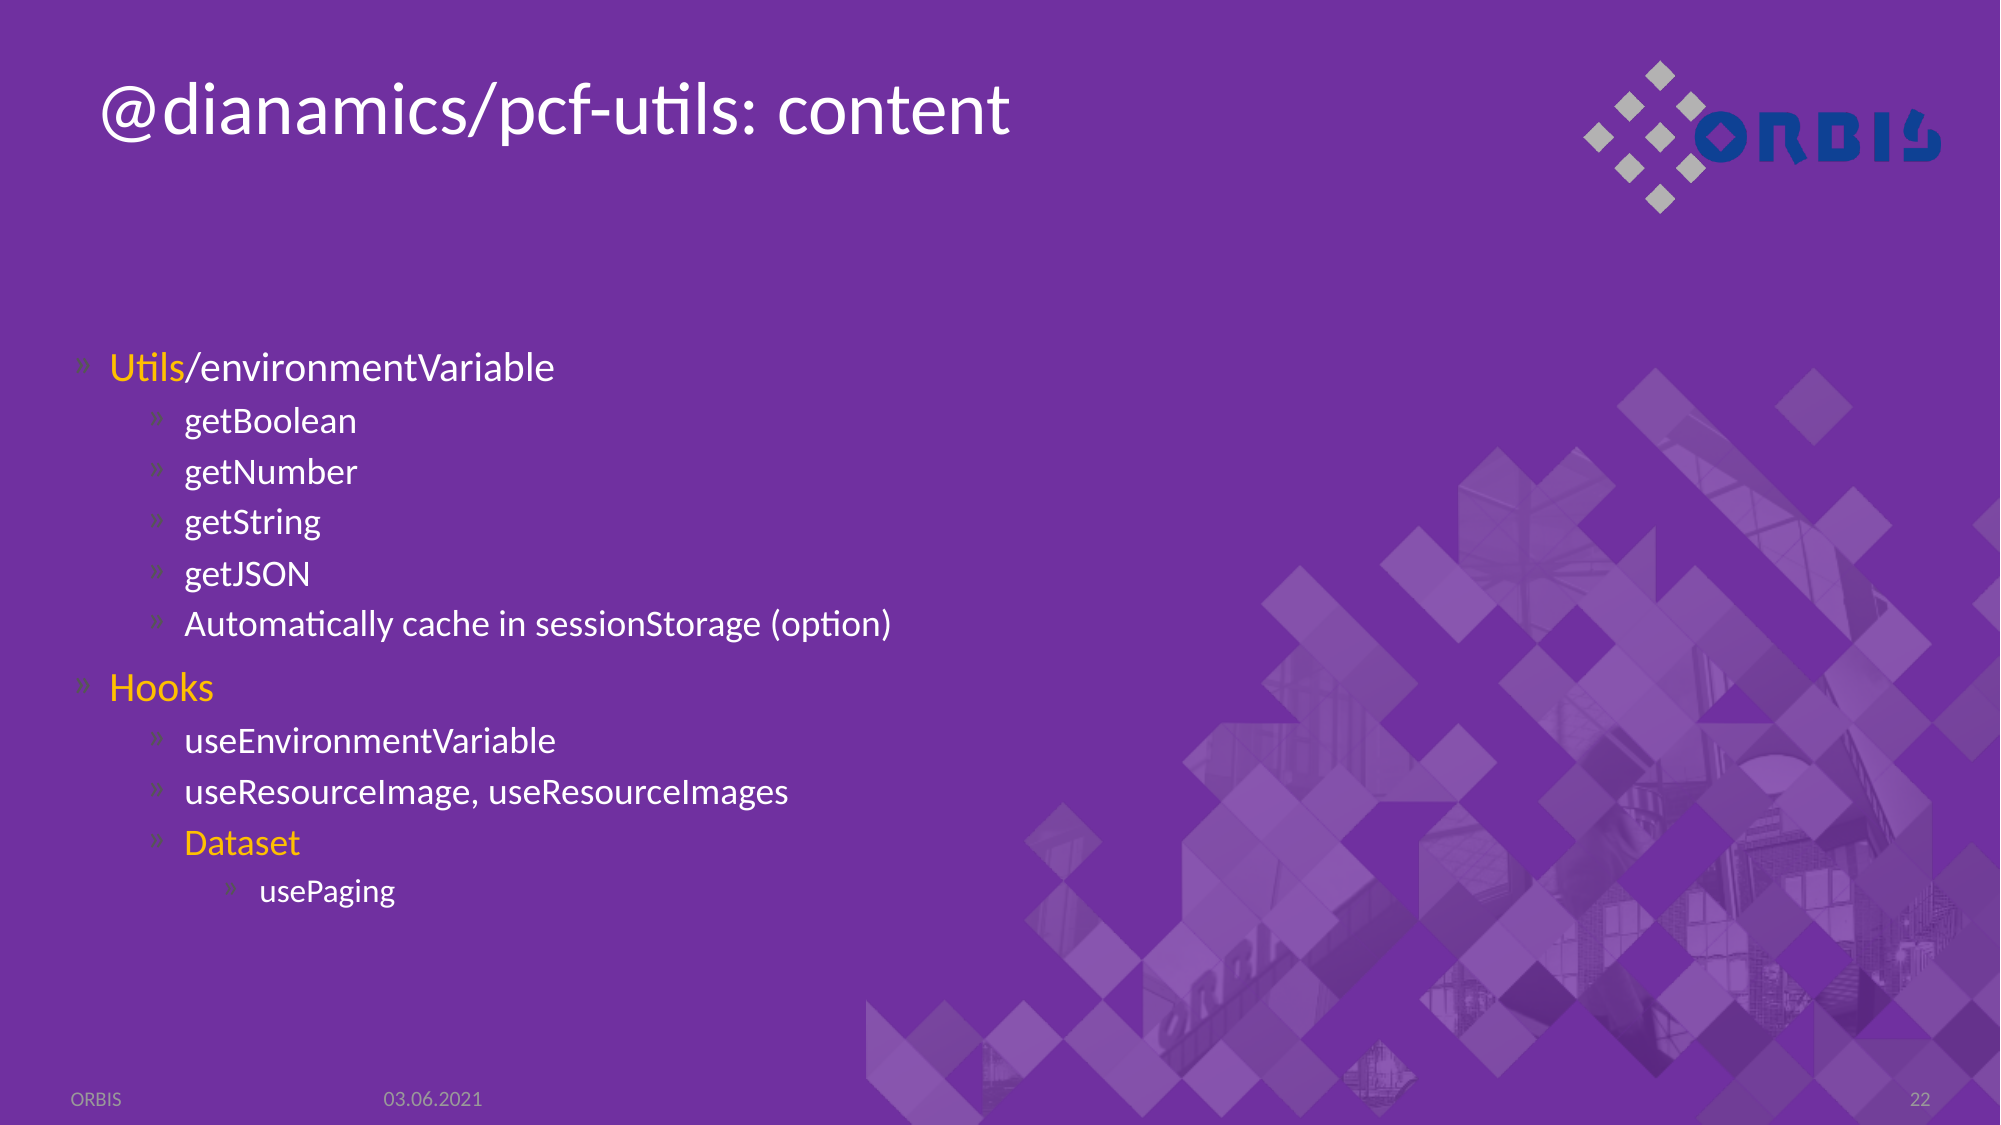

@dianamics/pcf-utils: content

Utils/environmentVariable
getBoolean
getNumber
getString
getJSON
Automatically cache in sessionStorage (option)
Hooks
useEnvironmentVariable
useResourceImage, useResourceImages
Dataset
usePaging
03.06.2021
ORBIS
22